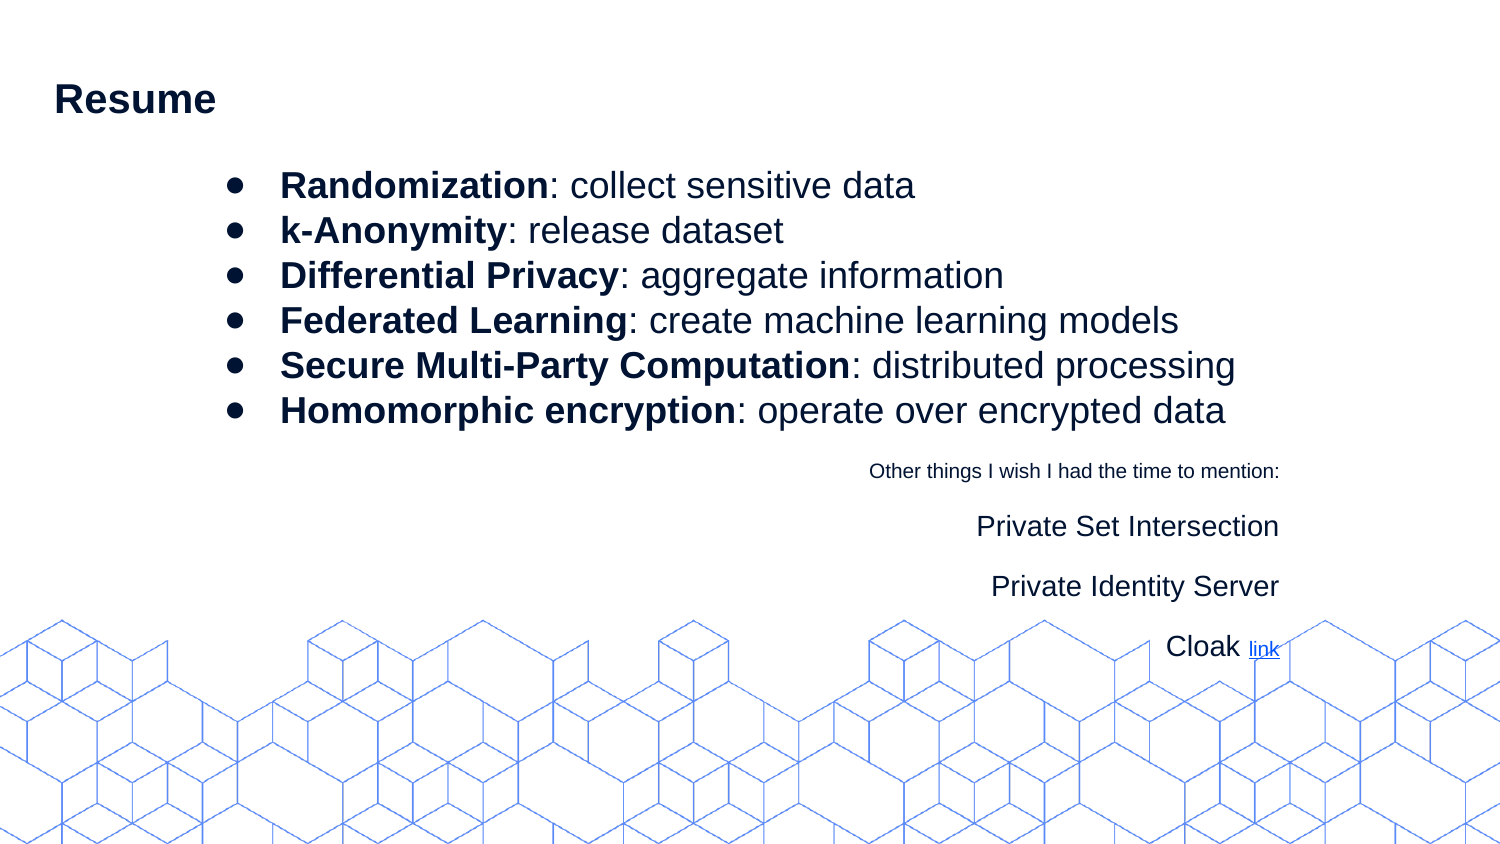

Resume
Randomization: collect sensitive data
k-Anonymity: release dataset
Differential Privacy: aggregate information
Federated Learning: create machine learning models
Secure Multi-Party Computation: distributed processing
Homomorphic encryption: operate over encrypted data
Other things I wish I had the time to mention:
Private Set Intersection
Private Identity Server
Cloak link